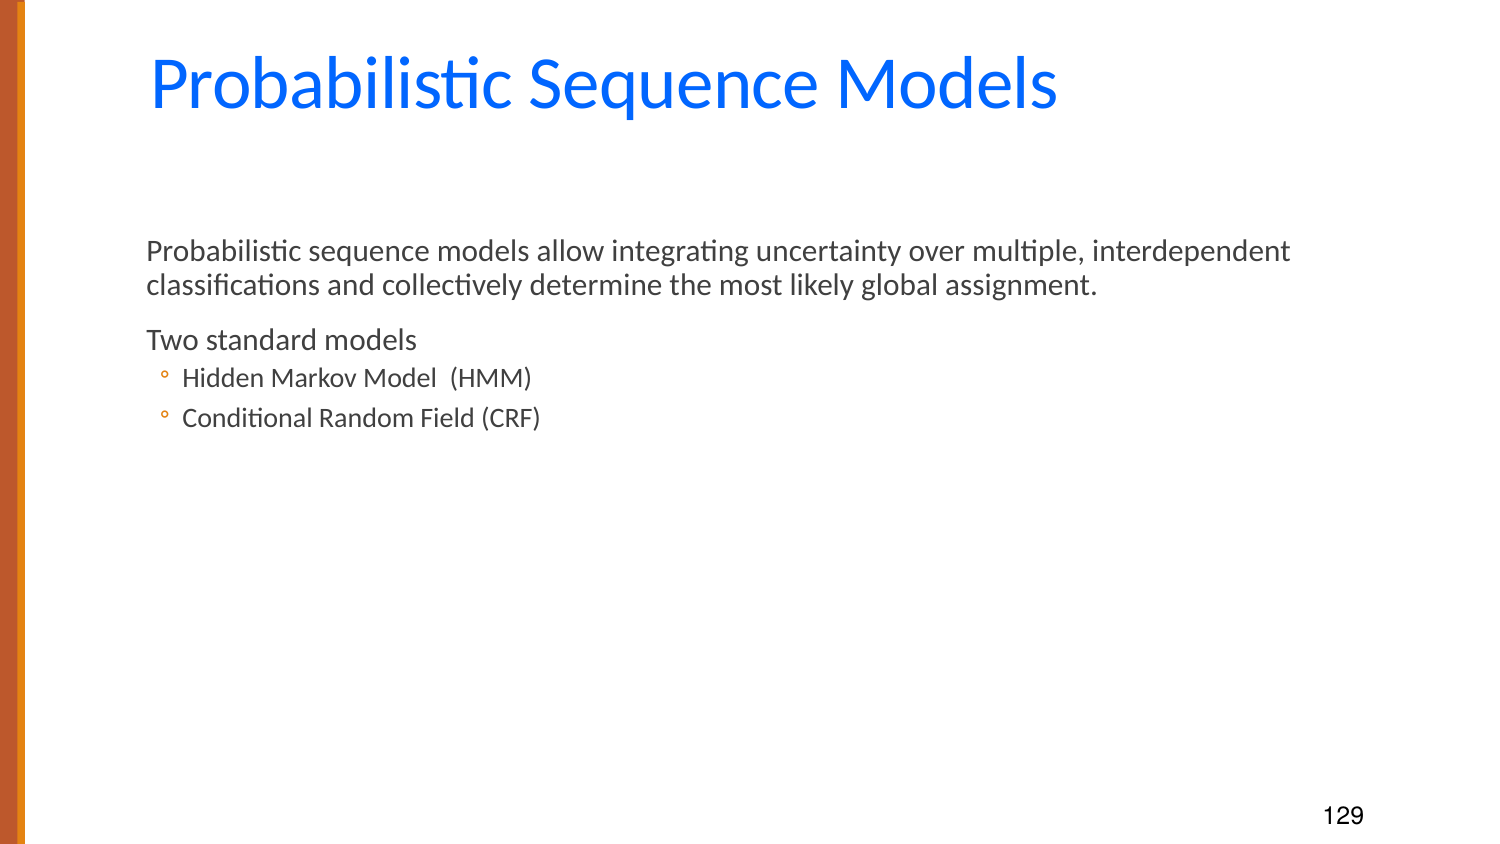

# Probabilistic Sequence Models
Probabilistic sequence models allow integrating uncertainty over multiple, interdependent classifications and collectively determine the most likely global assignment.
Two standard models
Hidden Markov Model  (HMM)
Conditional Random Field (CRF)
129